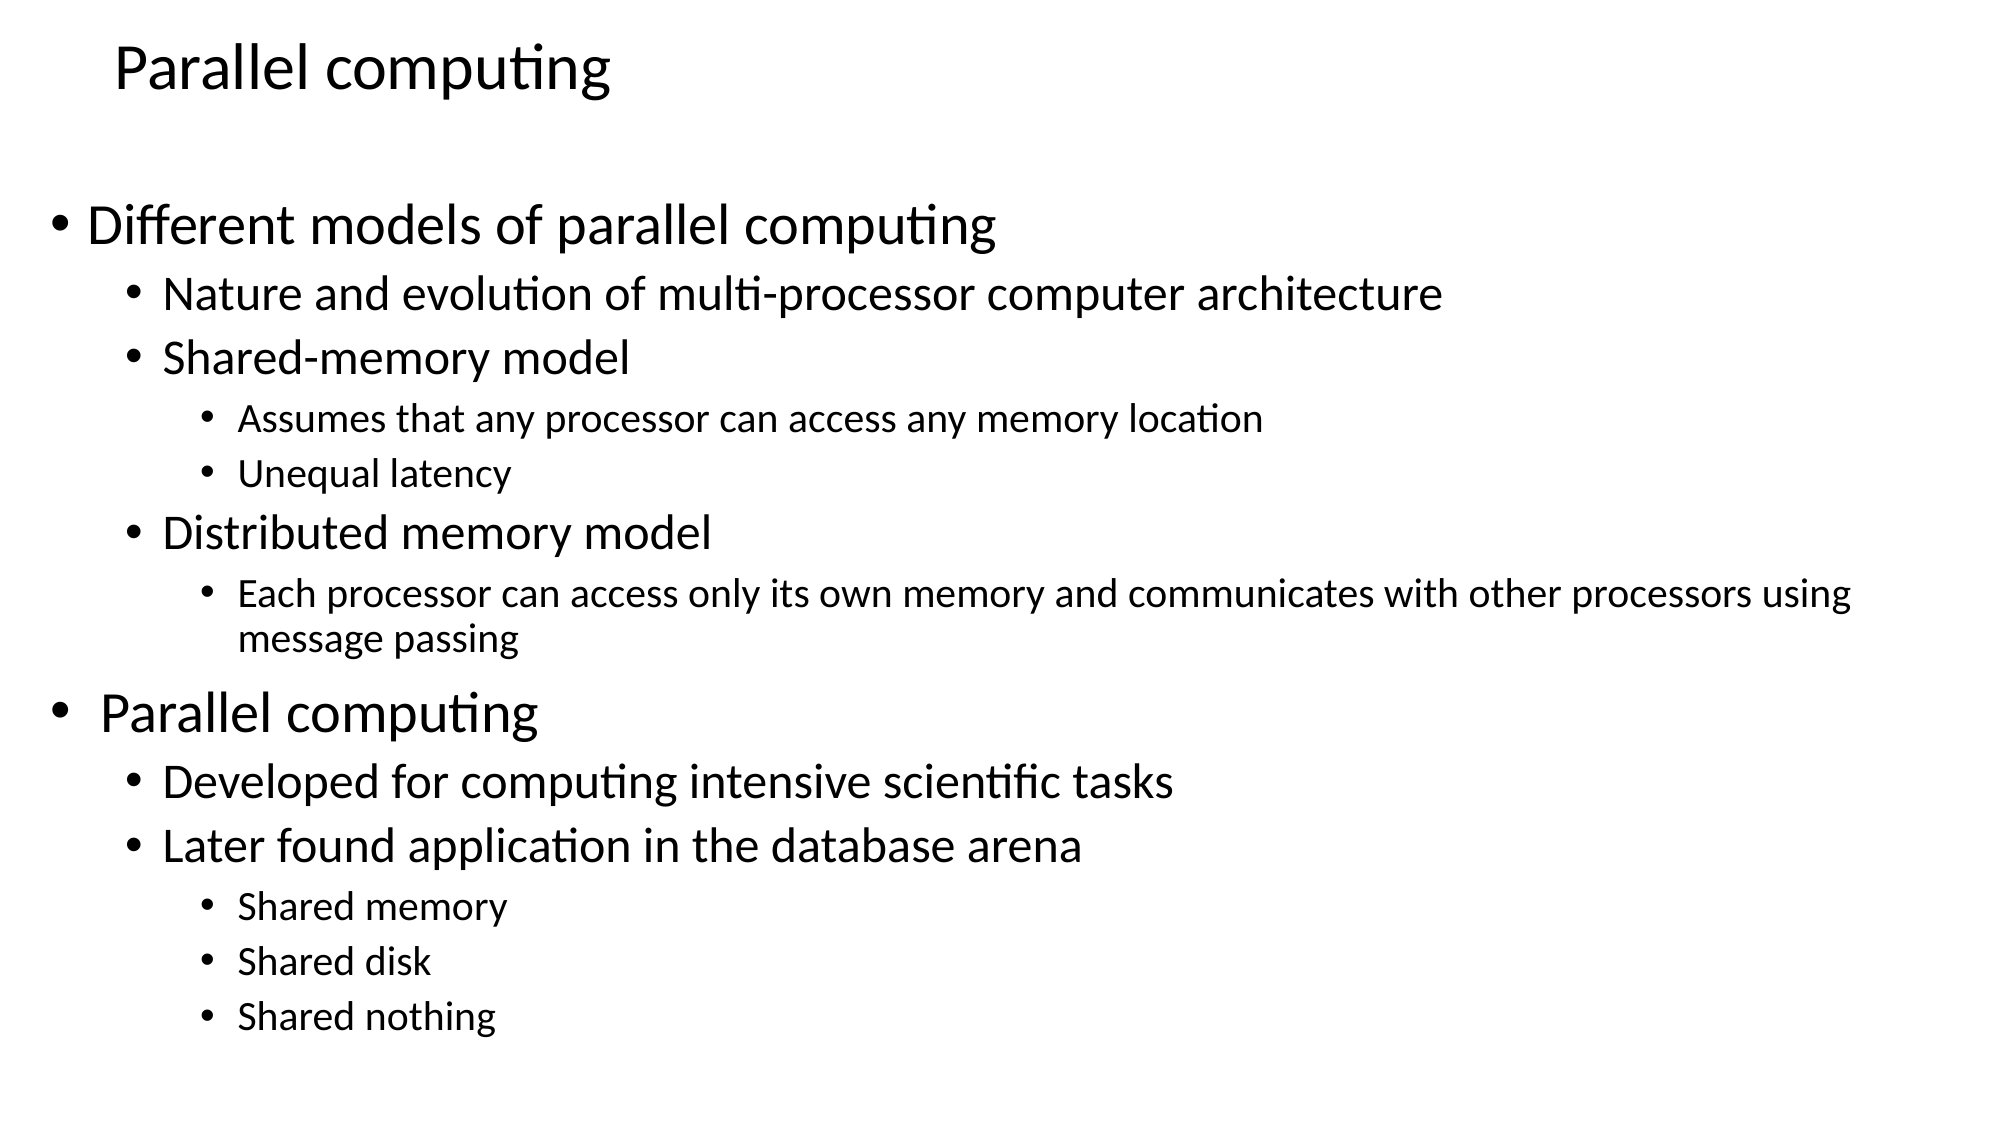

# Parallel computing
Different models of parallel computing
Nature and evolution of multi-processor computer architecture
Shared-memory model
Assumes that any processor can access any memory location
Unequal latency
Distributed memory model
Each processor can access only its own memory and communicates with other processors using message passing
 Parallel computing
Developed for computing intensive scientific tasks
Later found application in the database arena
Shared memory
Shared disk
Shared nothing